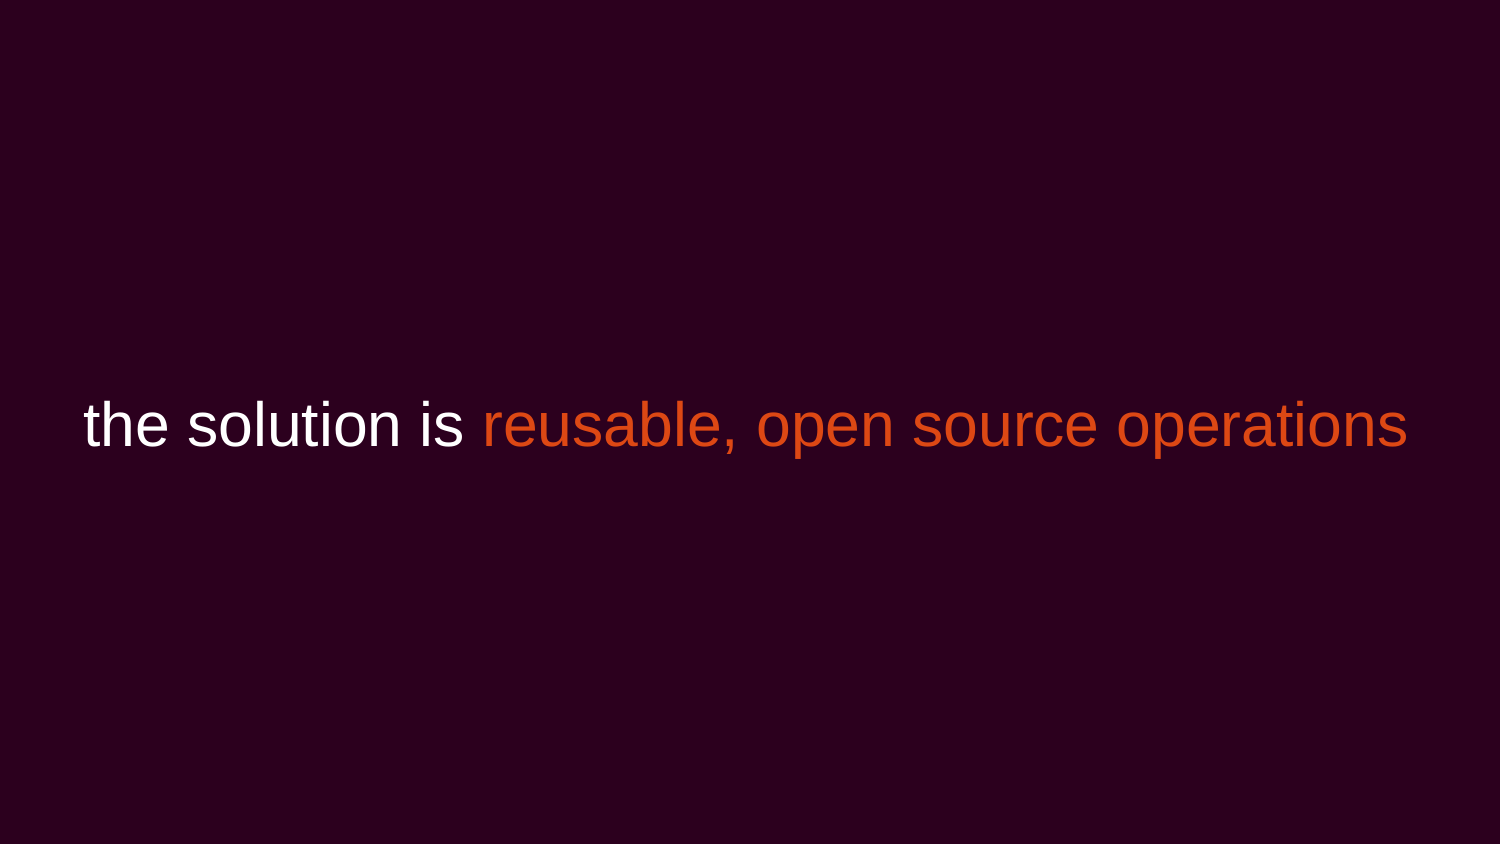

# the solution is reusable, open source operations